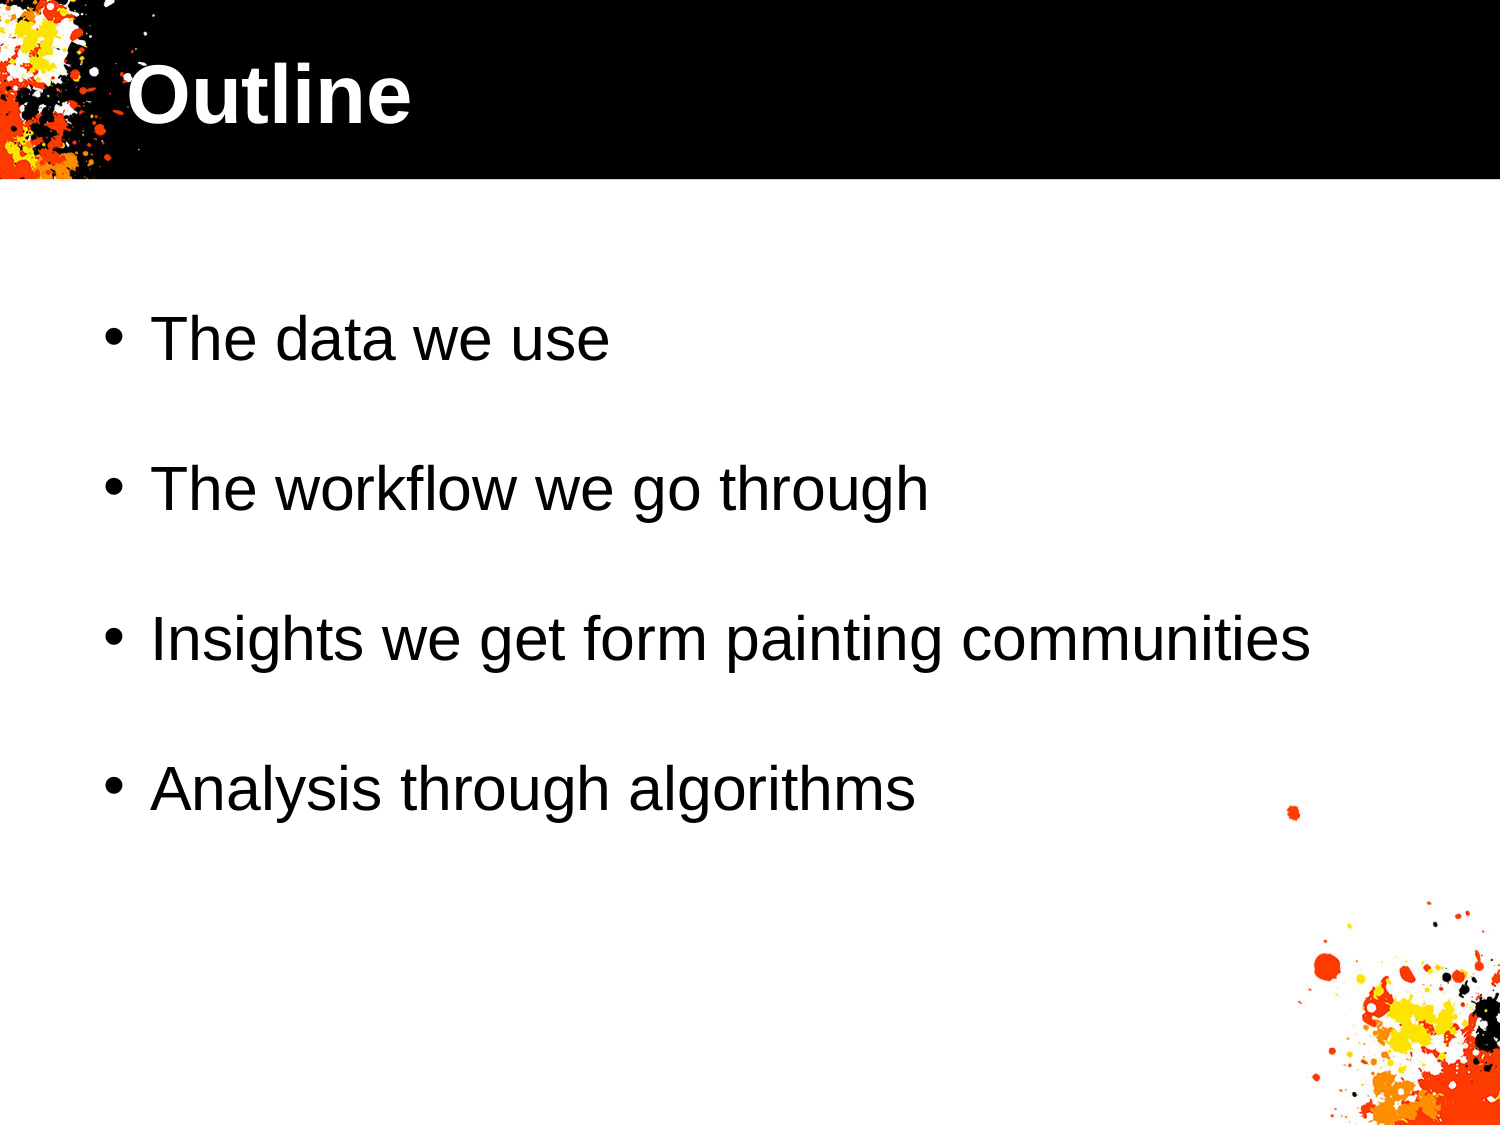

# Outline
The data we use

The workflow we go through

Insights we get form painting communities

Analysis through algorithms